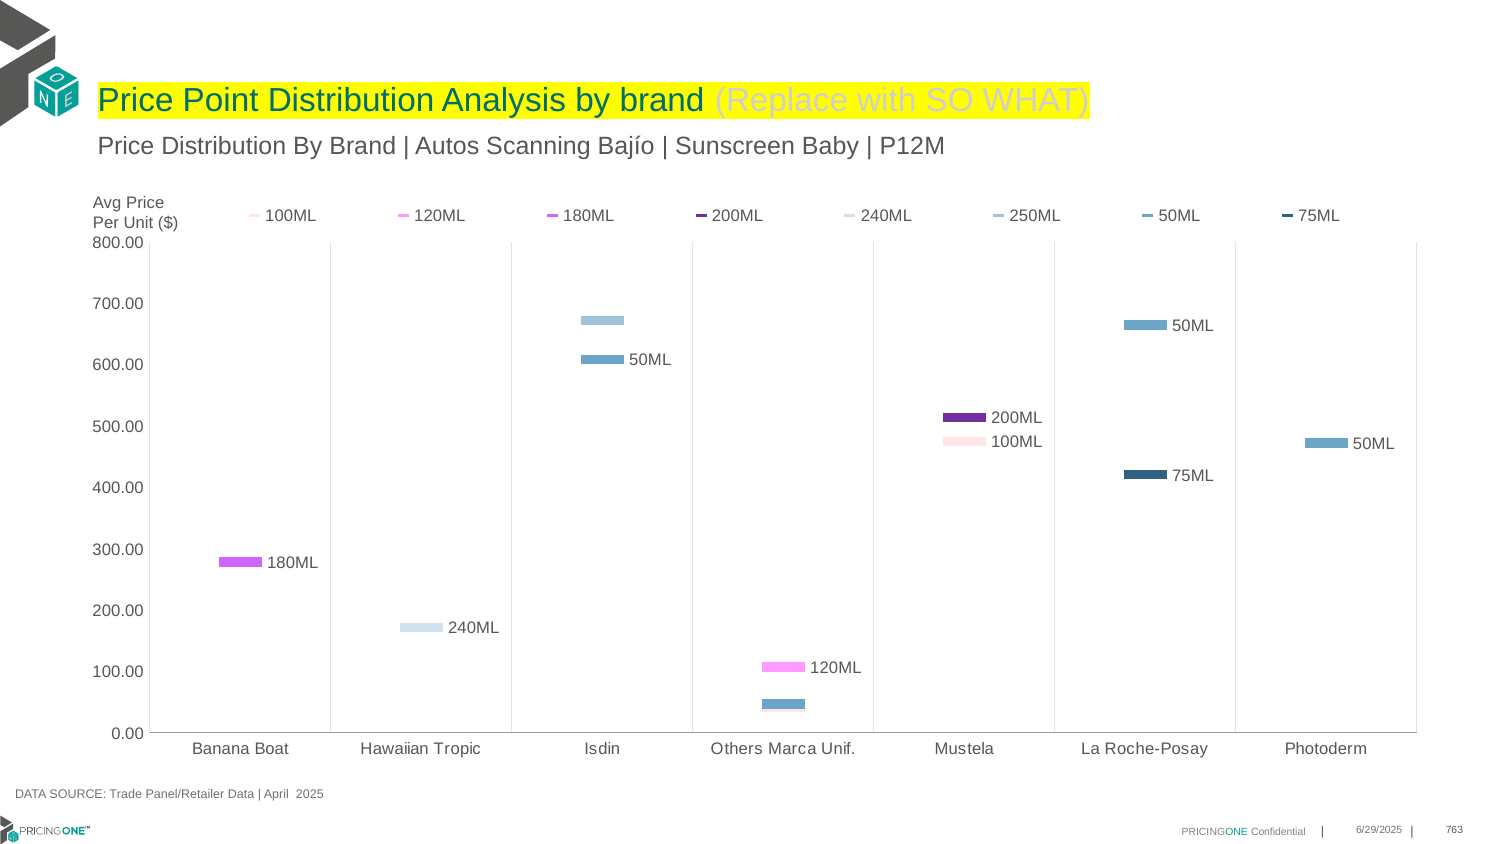

# Price Point Distribution Analysis by brand (Replace with SO WHAT)
Price Distribution By Brand | Autos Scanning Bajío | Sunscreen Baby | P12M

### Chart

| Category | 100ML | 120ML | 180ML | 200ML | 240ML | 250ML | 50ML | 75ML |
|---|---|---|---|---|---|---|---|---|
| Banana Boat | None | None | 278.1296 | None | None | None | None | None |
| Hawaiian Tropic | None | None | None | None | 171.5474 | None | None | None |
| Isdin | None | None | None | None | None | 672.4564 | 608.6868 | None |
| Others Marca Unif. | 42.1558 | 107.3104 | None | None | None | None | 46.649 | None |
| Mustela | 474.4457 | None | None | 513.5341 | None | None | None | None |
| La Roche-Posay | None | None | None | None | None | None | 664.5169 | 420.598 |
| Photoderm | None | None | None | None | None | None | 472.3294 | None |
Avg Price
Per Unit ($)
DATA SOURCE: Trade Panel/Retailer Data | April  2025
6/29/2025
763